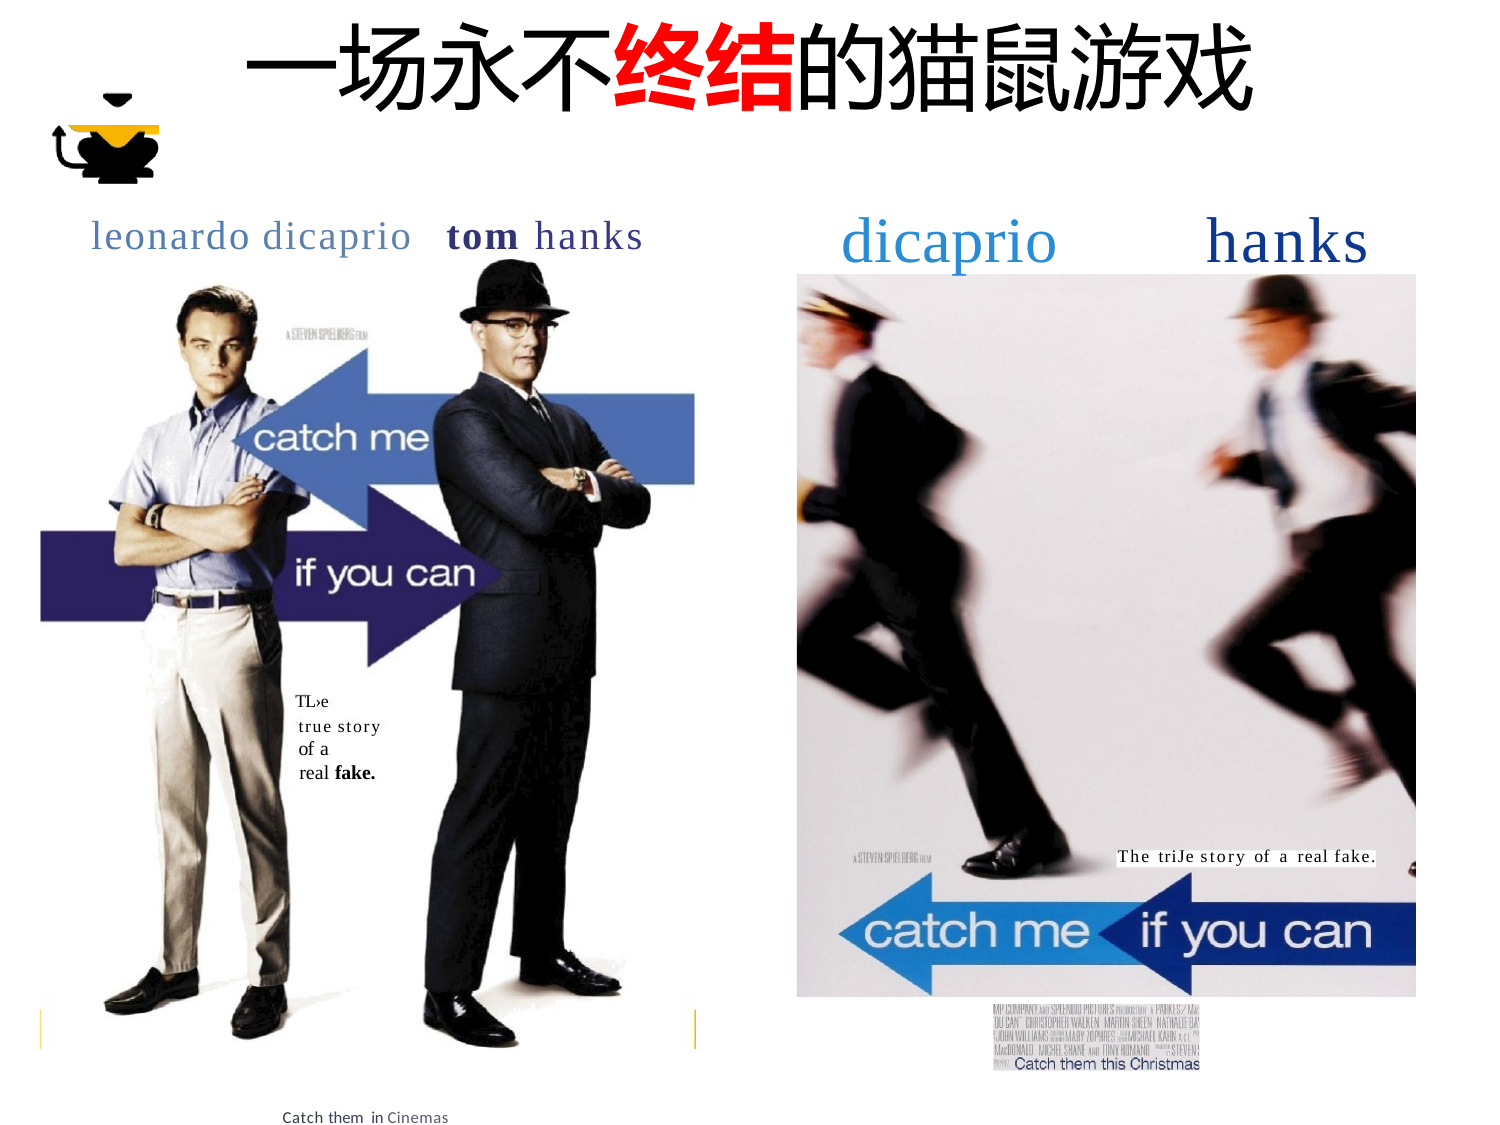

# dicaprio
hanks
leonardo dicaprio
tom hanks

TL›e
true story
of a
real fake.
The triJe story of  a real fake.

Catch them  in Cinemas